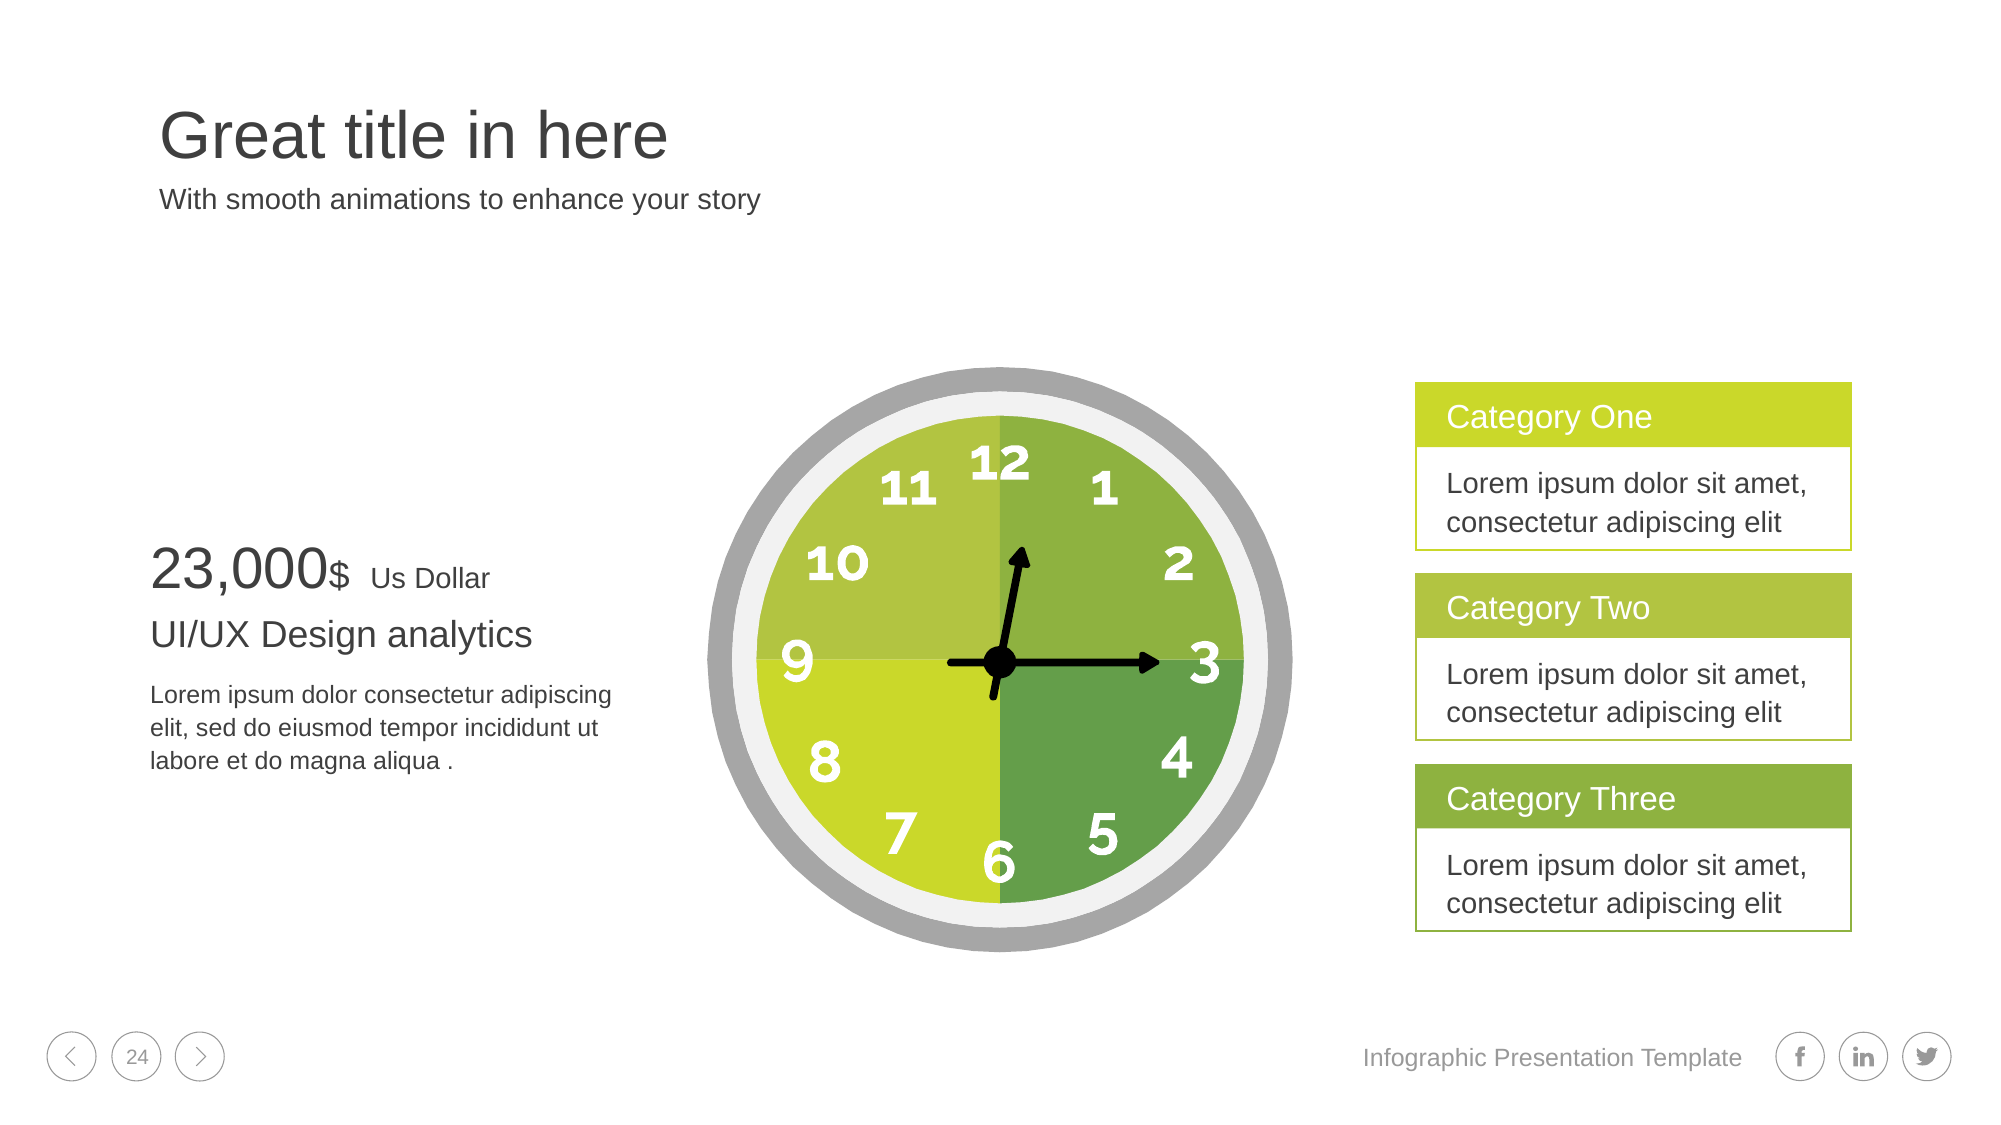

Great title in here
With smooth animations to enhance your story

Category One
Lorem ipsum dolor sit amet, consectetur adipiscing elit

Category Two
Lorem ipsum dolor sit amet, consectetur adipiscing elit

Category Three
Lorem ipsum dolor sit amet, consectetur adipiscing elit
23,000$ Us Dollar
UI/UX Design analytics
Lorem ipsum dolor consectetur adipiscing elit, sed do eiusmod tempor incididunt ut labore et do magna aliqua .
24